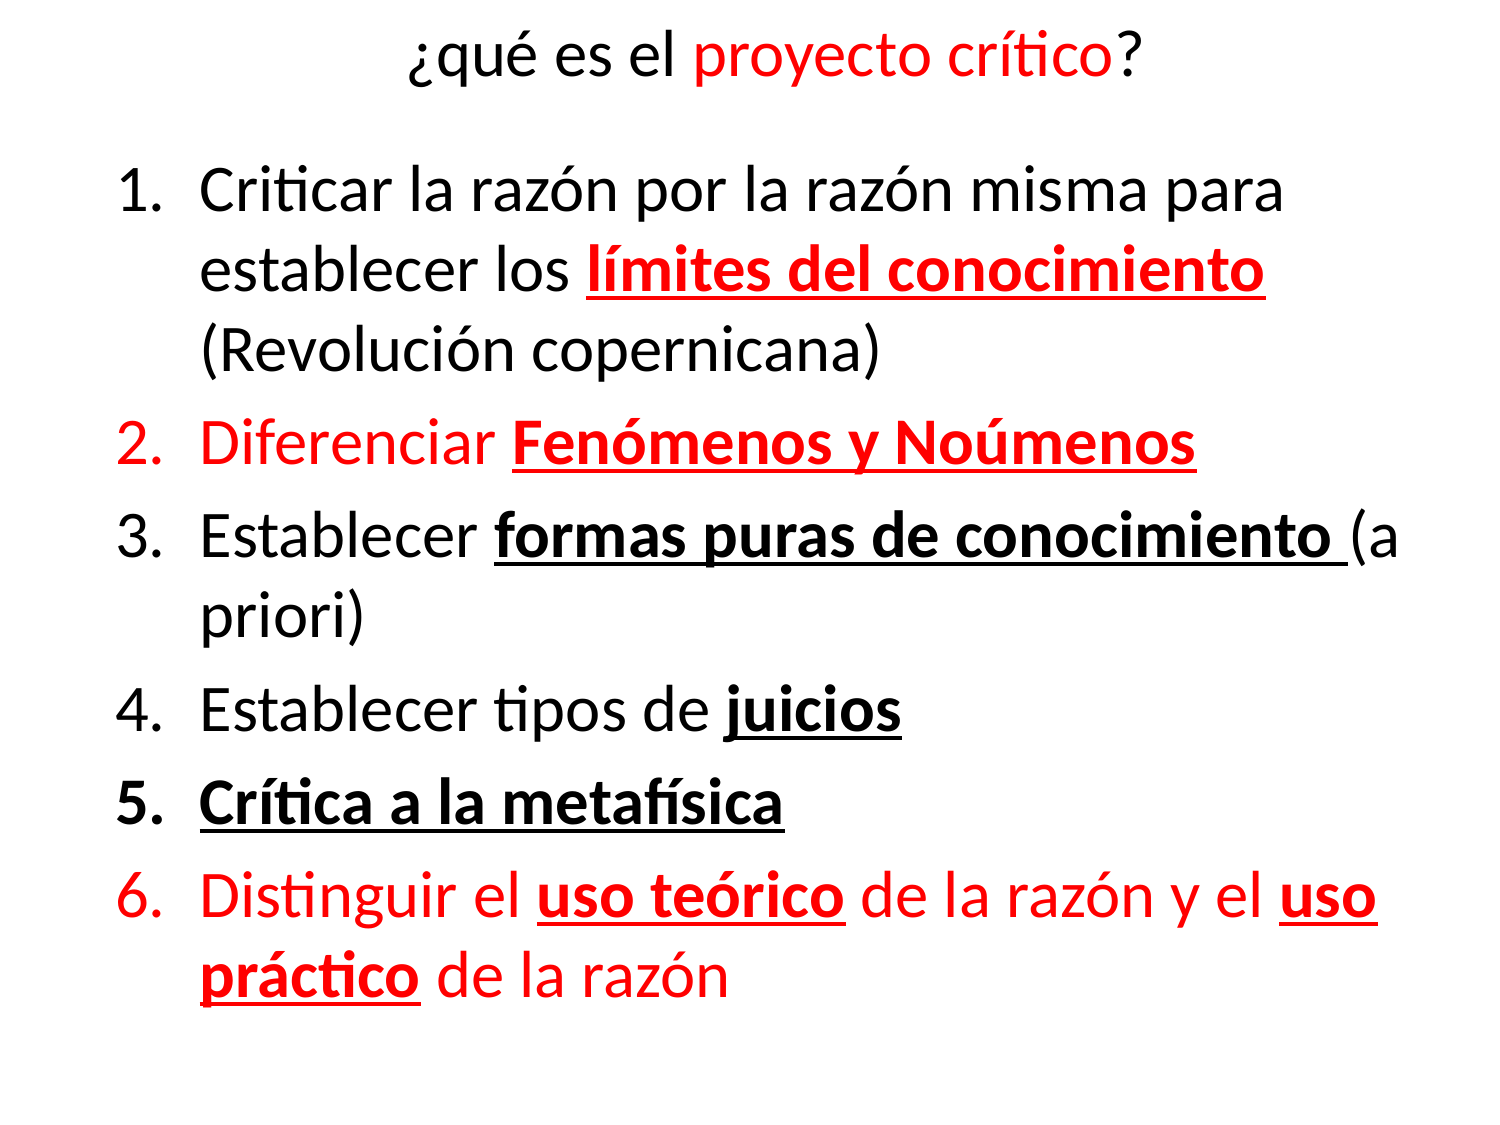

¿qué es el proyecto crítico?

Criticar la razón por la razón misma para establecer los límites del conocimiento (Revolución copernicana)
Diferenciar Fenómenos y Noúmenos
Establecer formas puras de conocimiento (a priori)
Establecer tipos de juicios
Crítica a la metafísica
Distinguir el uso teórico de la razón y el uso práctico de la razón